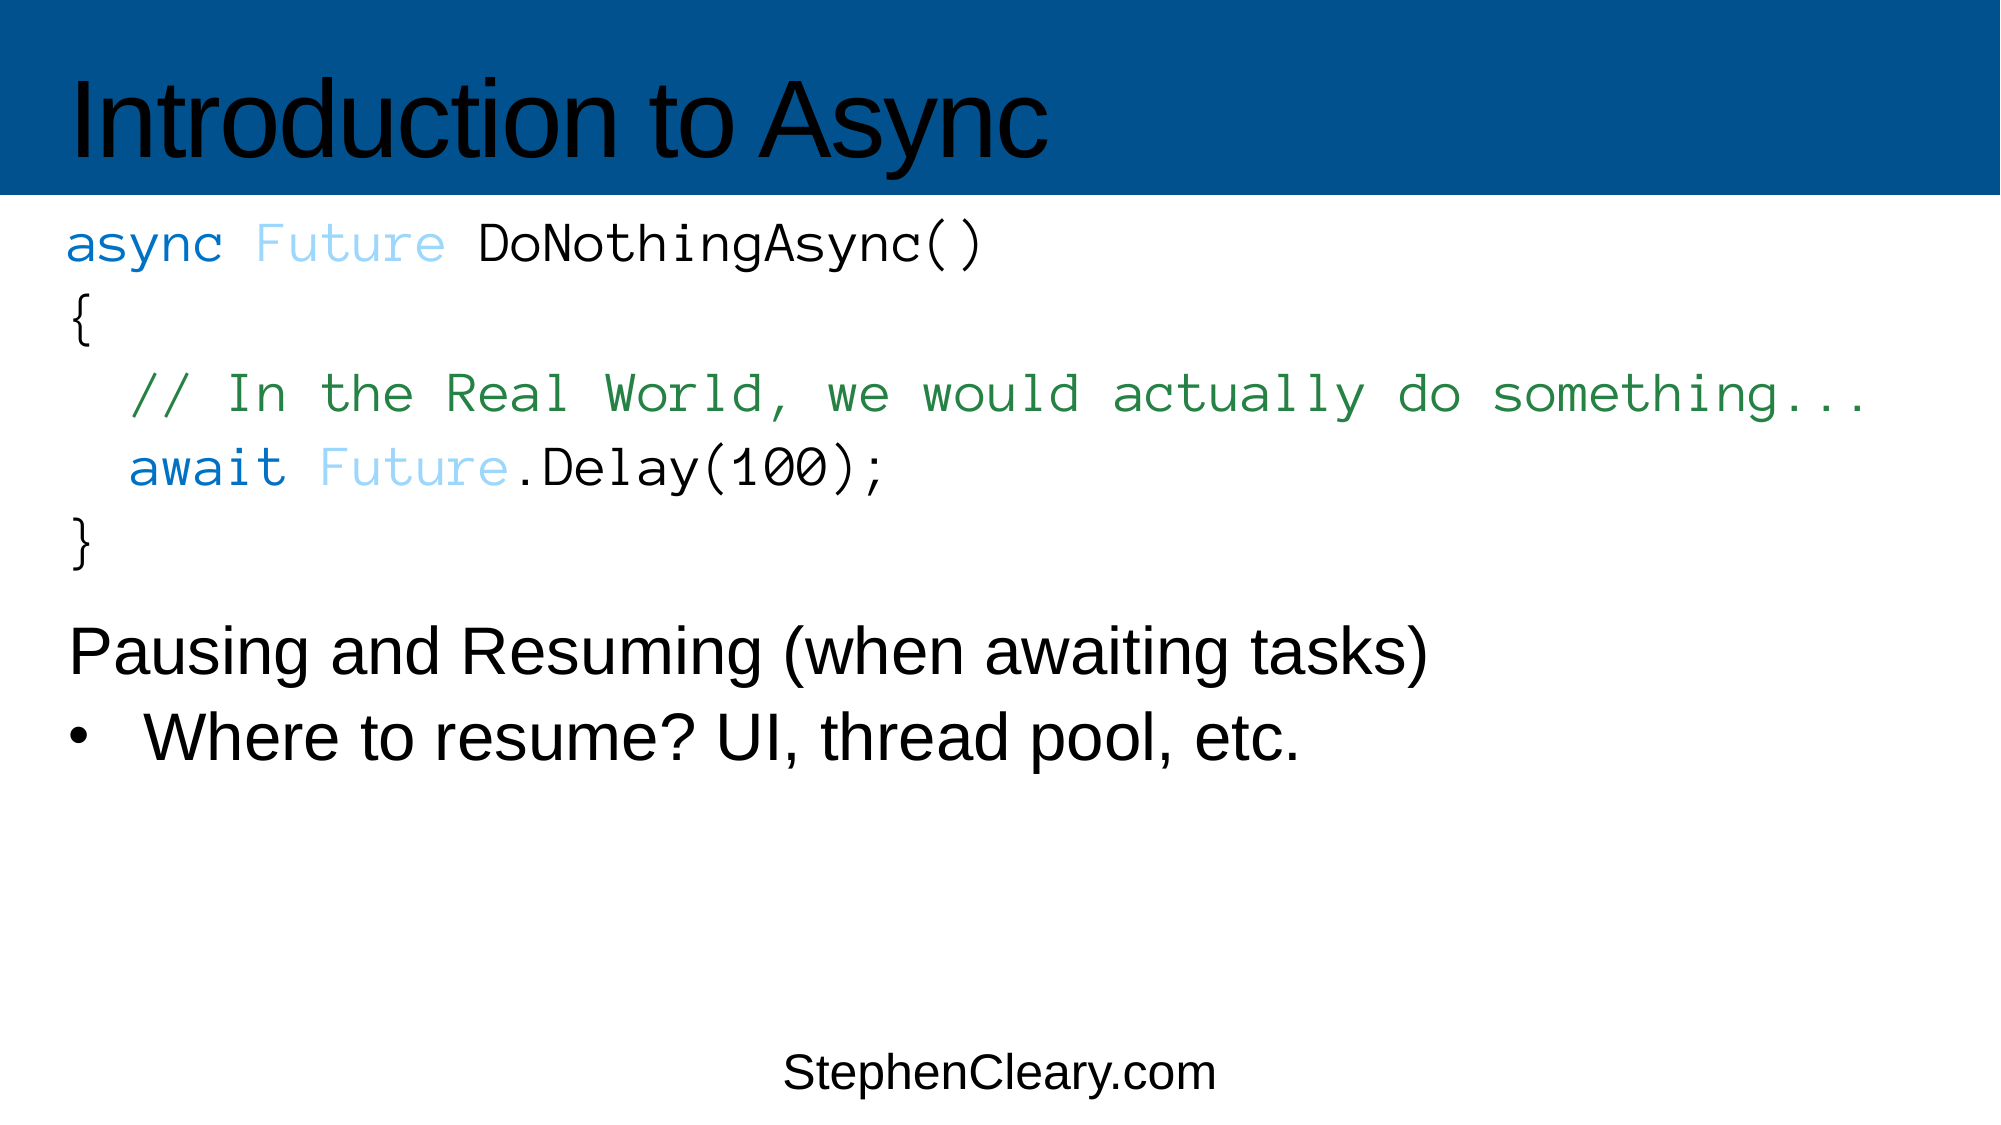

# Introduction to Async
async Future DoNothingAsync()
{
  // In the Real World, we would actually do something...
  await Future.Delay(100);
}
Pausing and Resuming (when awaiting tasks)
Where to resume? UI, thread pool, etc.